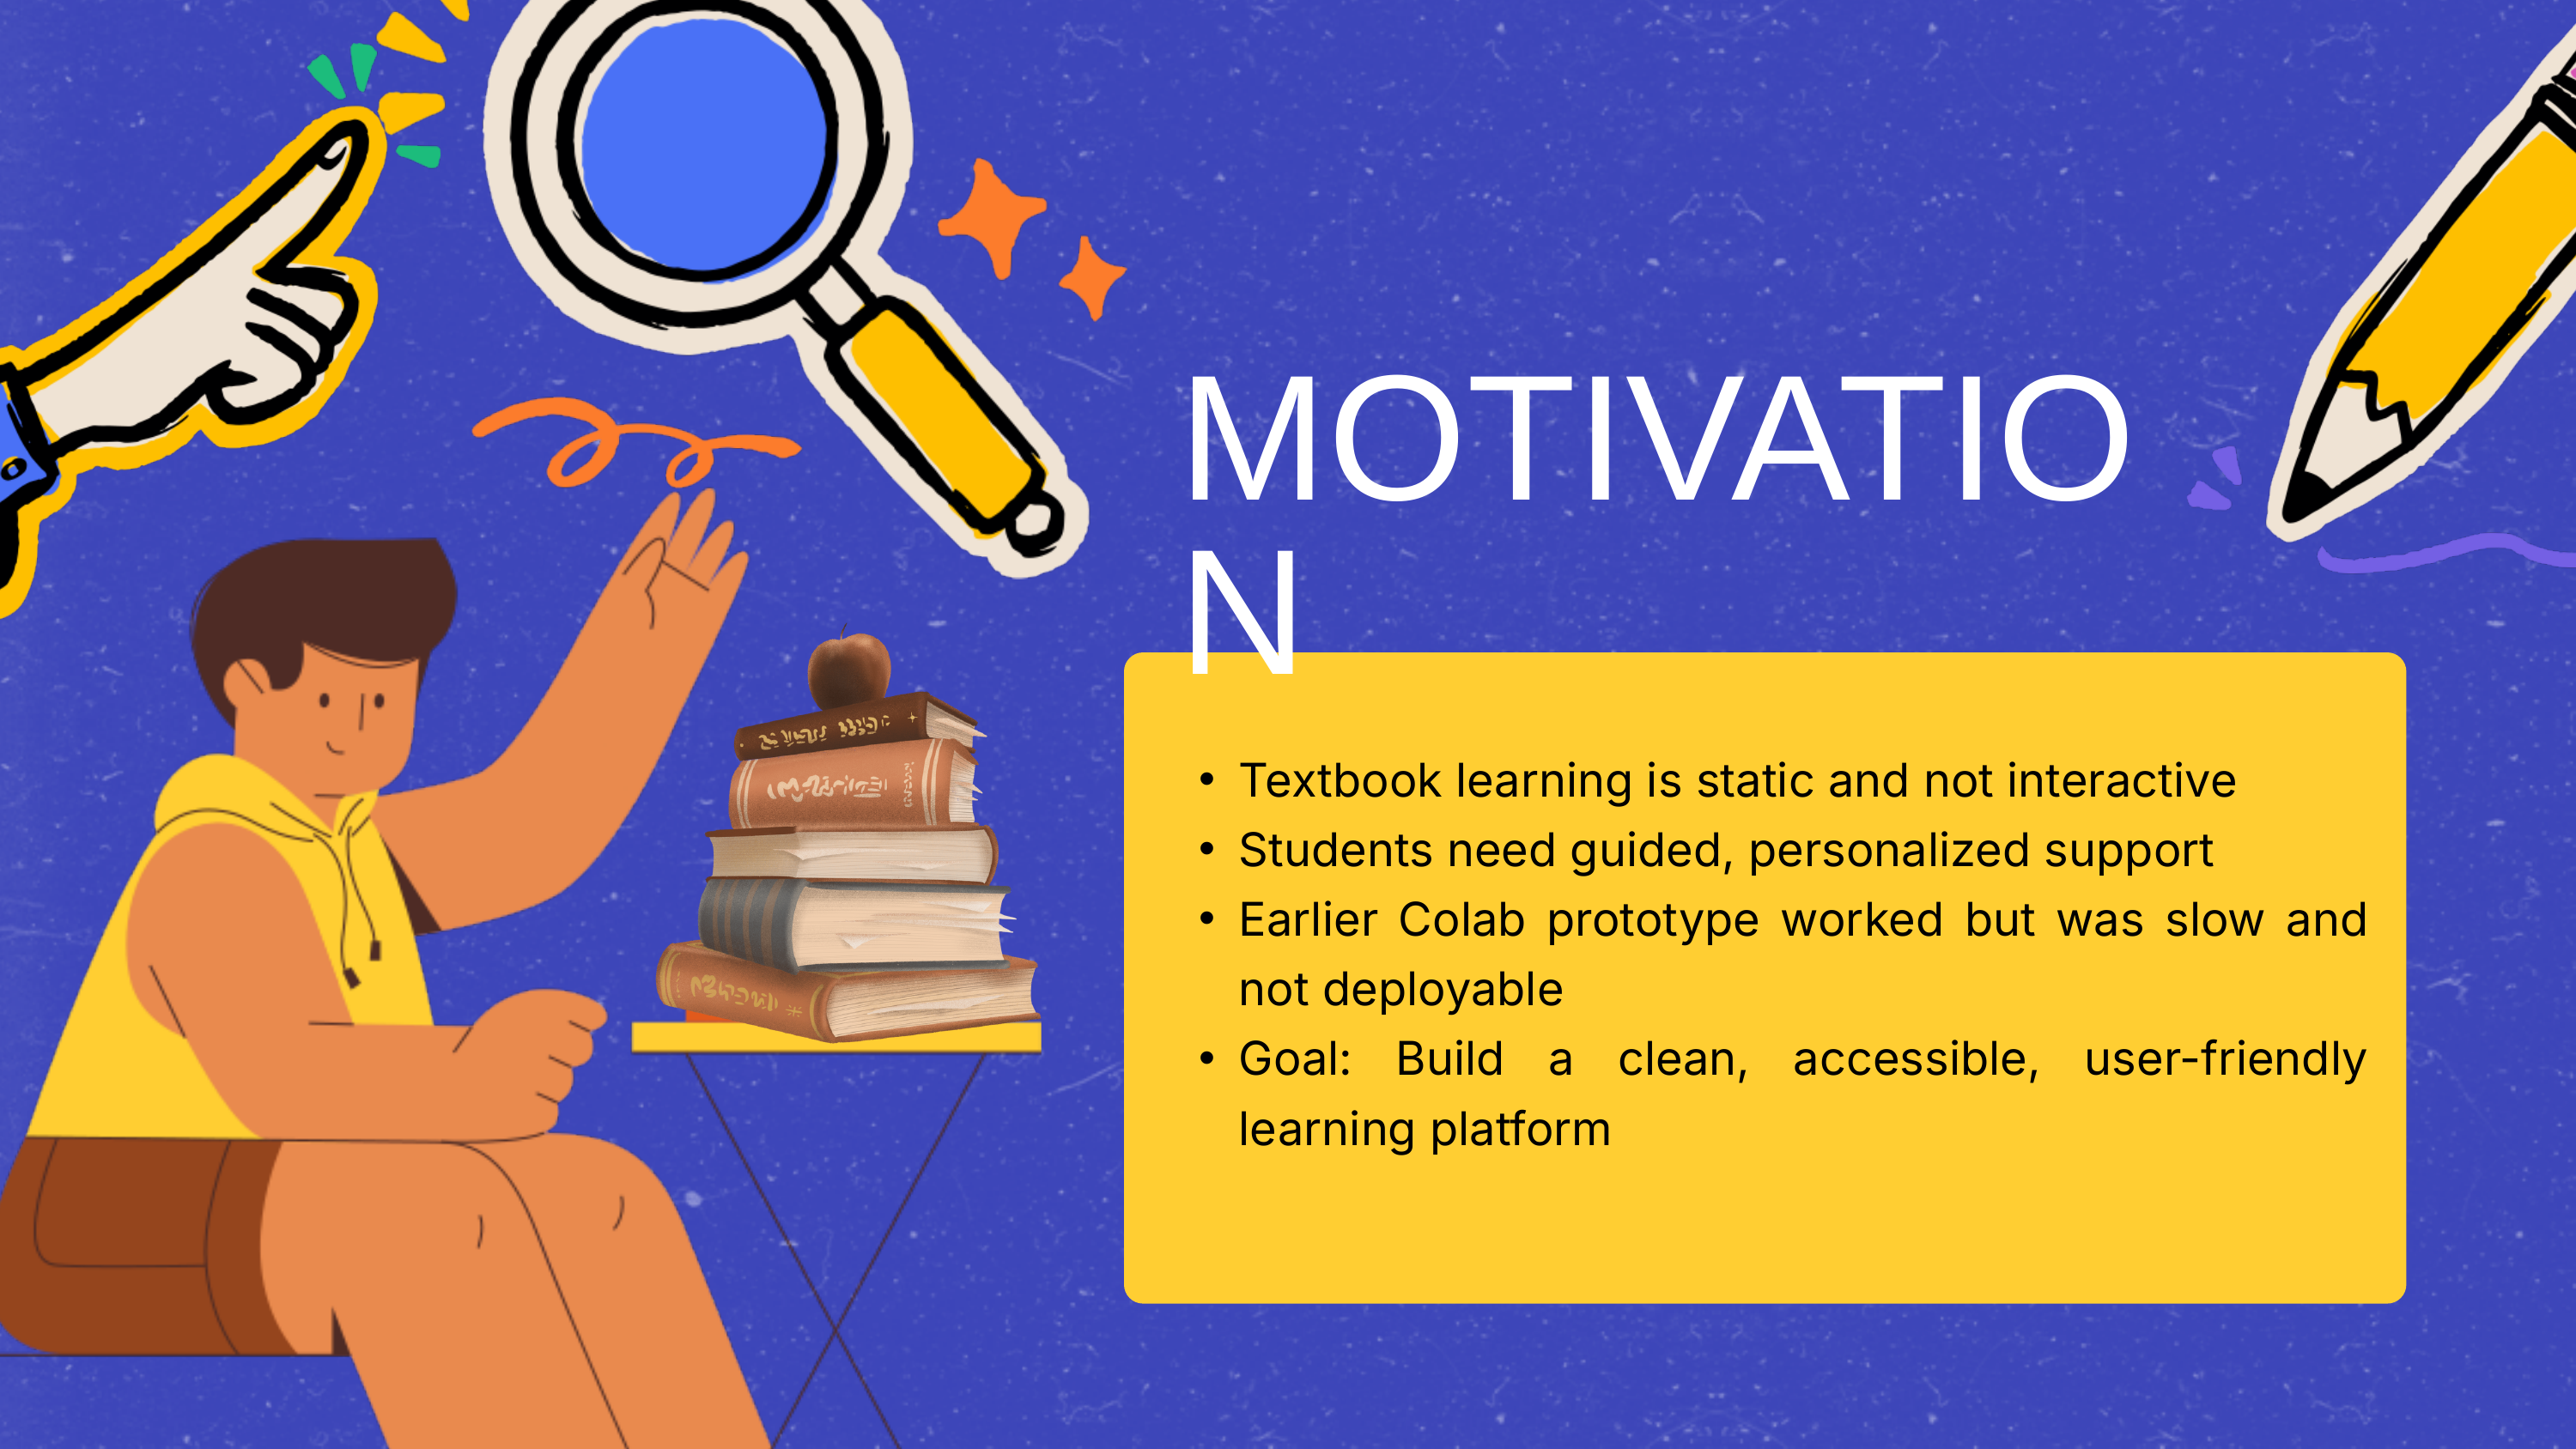

MOTIVATION

Textbook learning is static and not interactive
Students need guided, personalized support
Earlier Colab prototype worked but was slow and not deployable
Goal: Build a clean, accessible, user-friendly learning platform